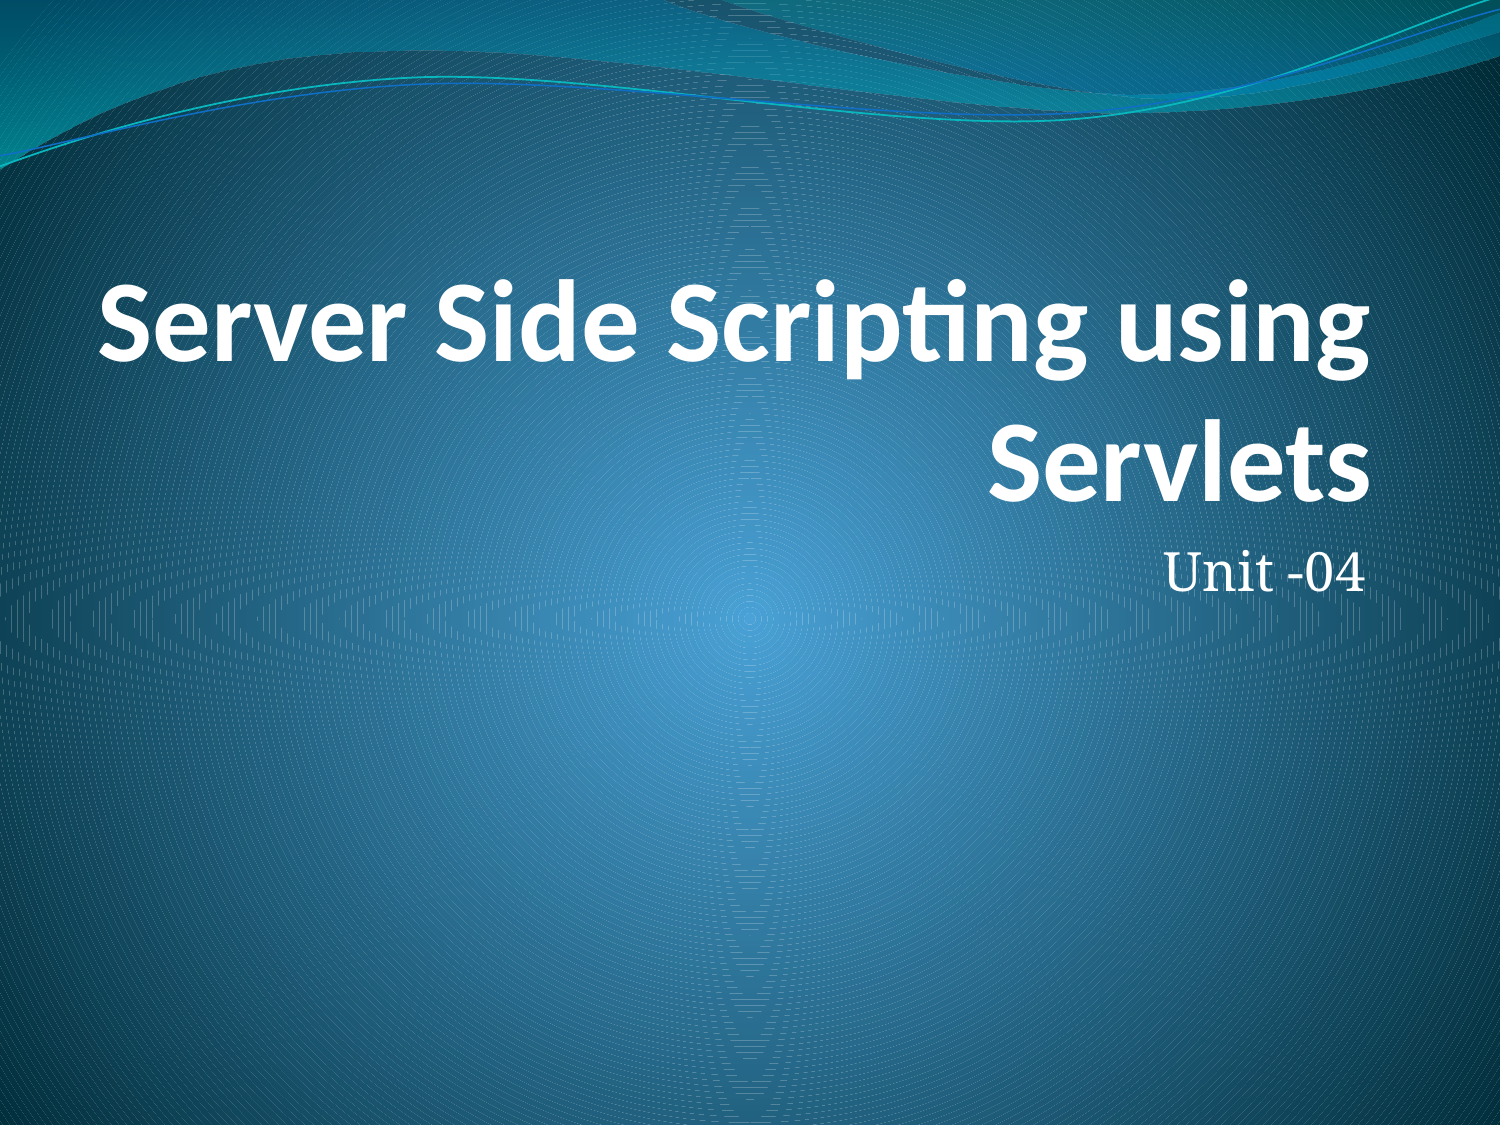

# Server Side Scripting using Servlets
Unit -04